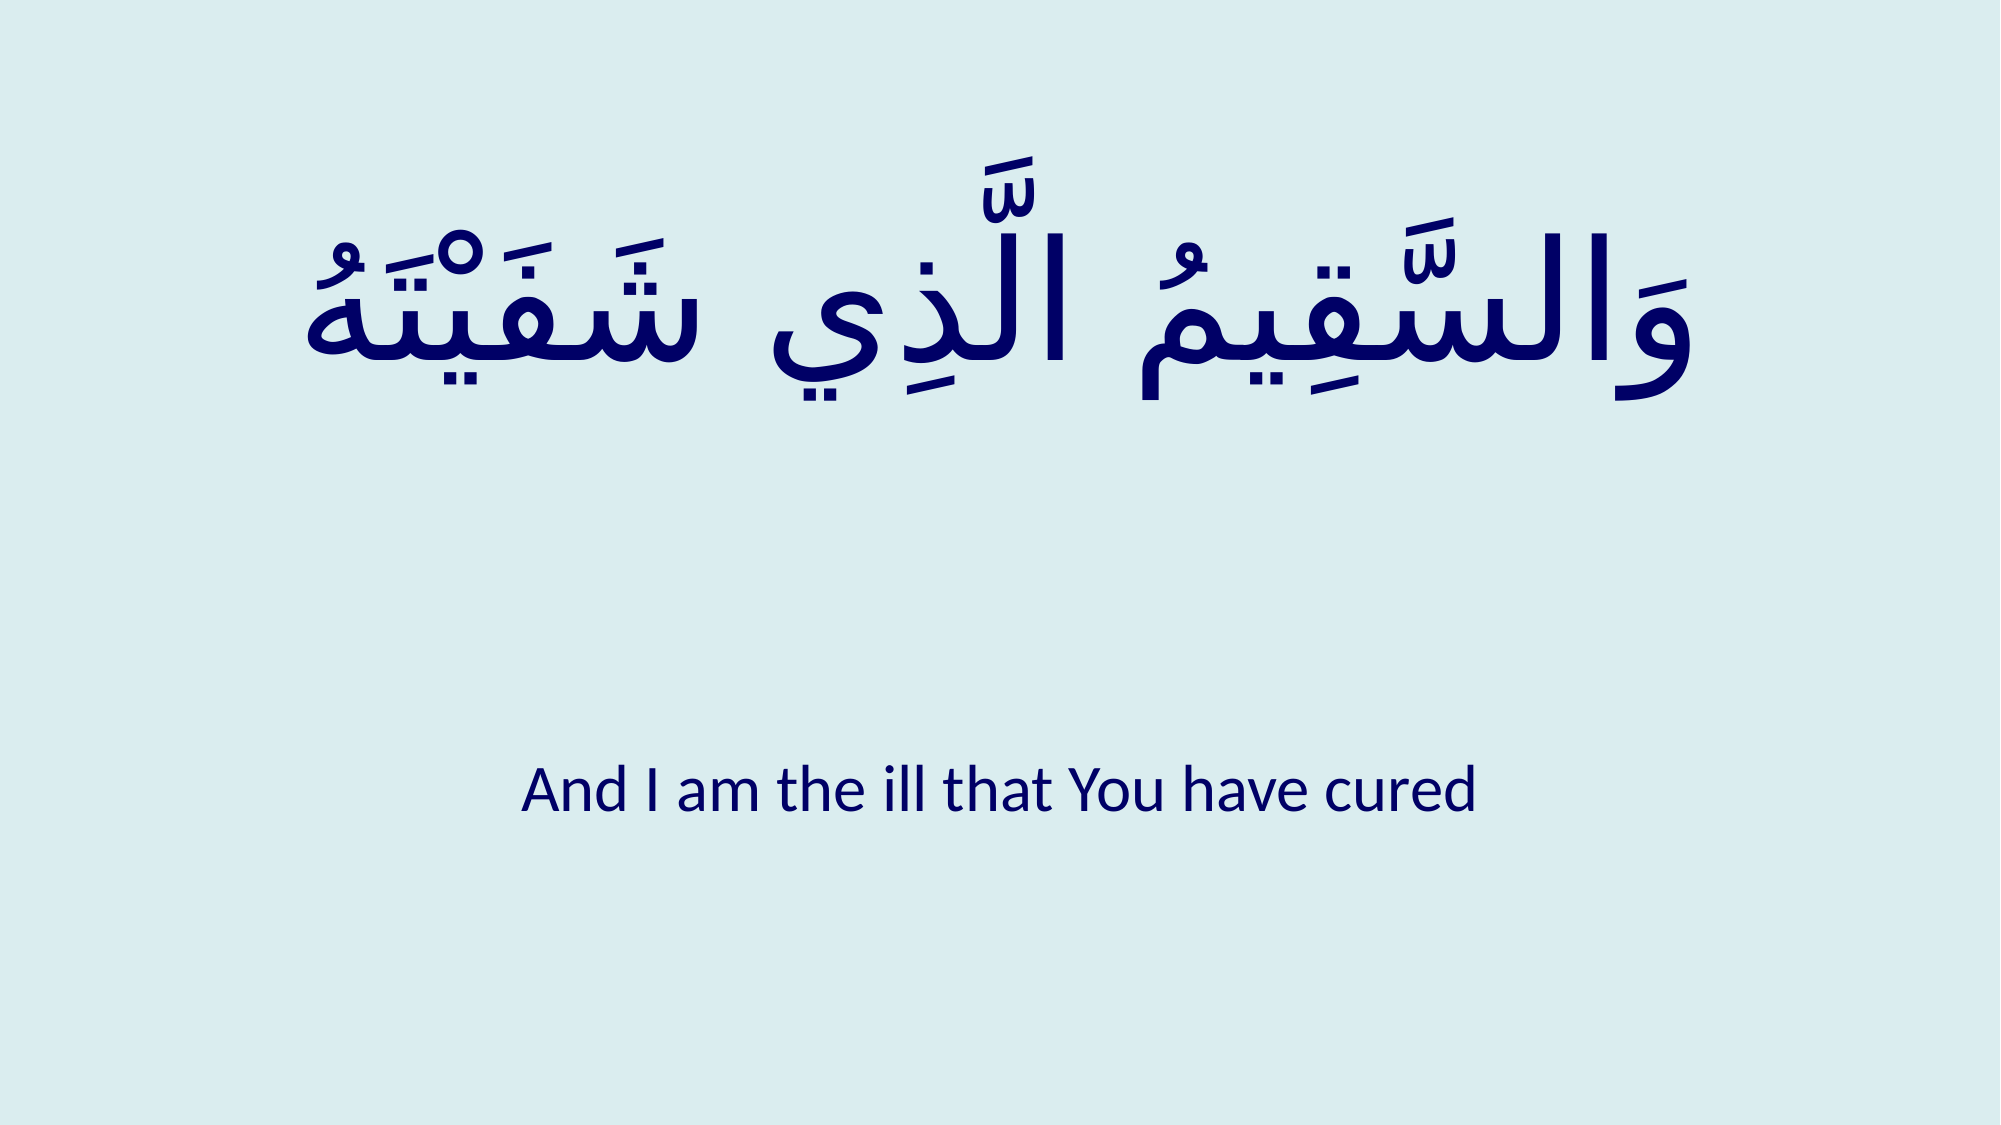

# وَالسَّقِيمُ الَّذِي شَفَيْتَهُ
And I am the ill that You have cured